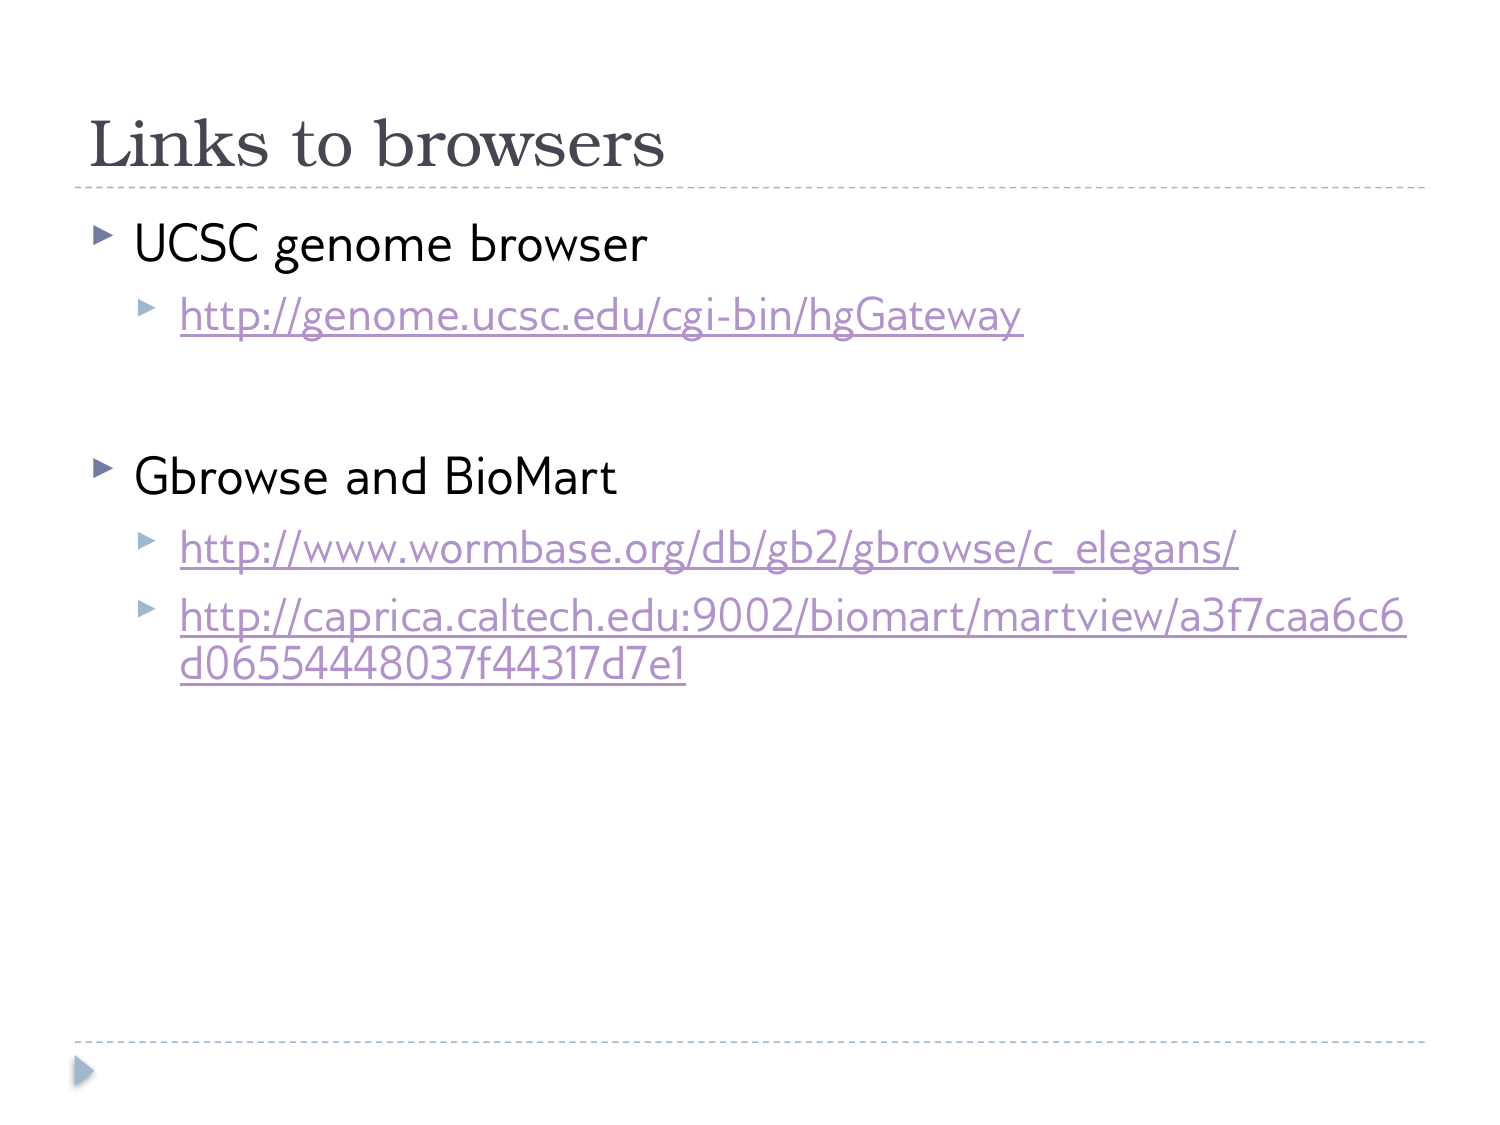

# Links to browsers
UCSC genome browser
http://genome.ucsc.edu/cgi-bin/hgGateway

Gbrowse and BioMart
http://www.wormbase.org/db/gb2/gbrowse/c_elegans/
http://caprica.caltech.edu:9002/biomart/martview/a3f7caa6c6d06554448037f44317d7e1